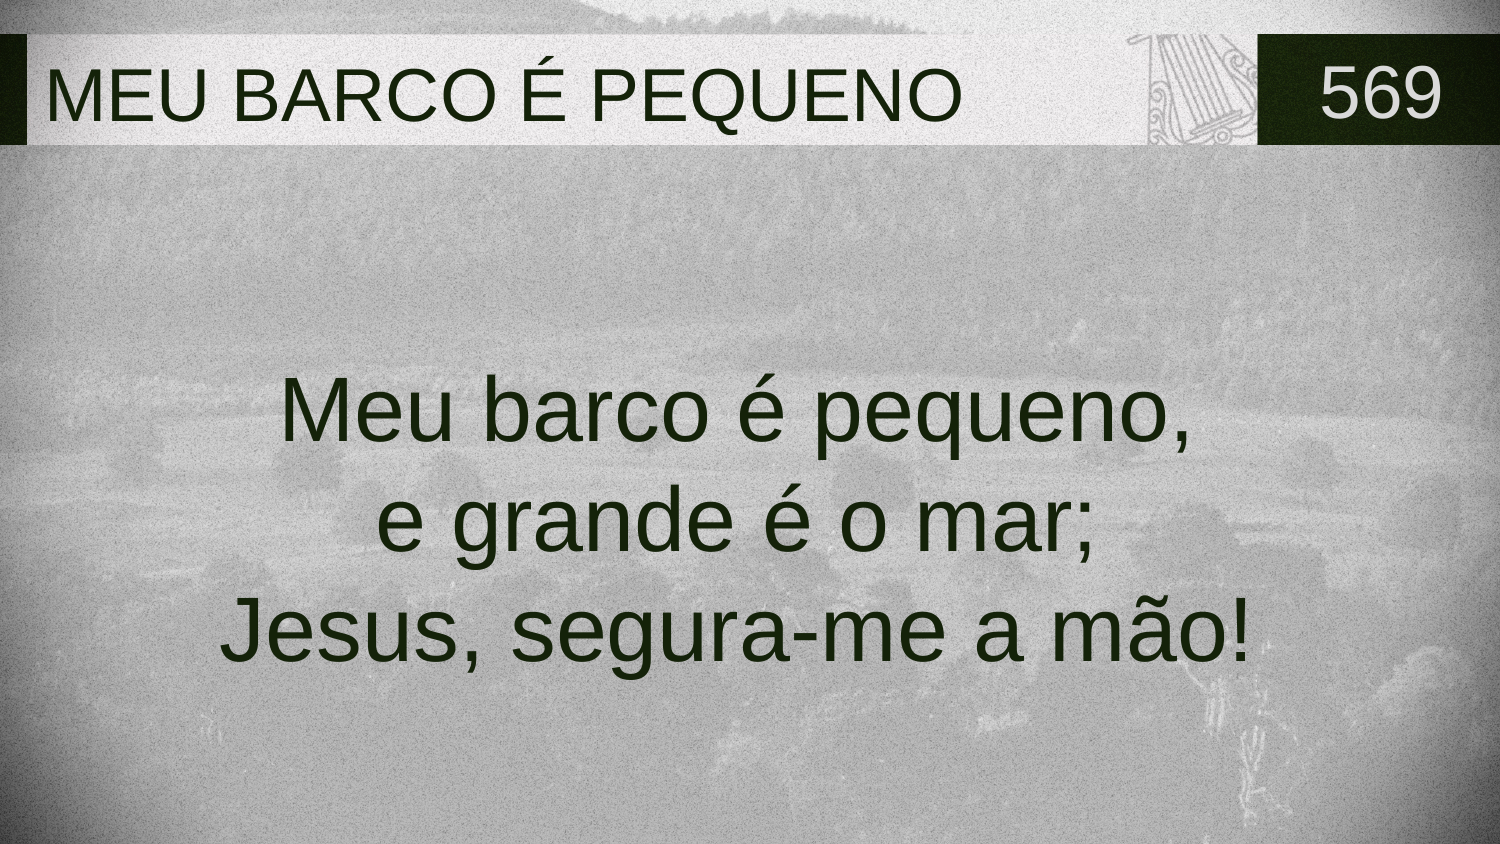

# MEU BARCO É PEQUENO
569
Meu barco é pequeno,
e grande é o mar;
Jesus, segura-me a mão!